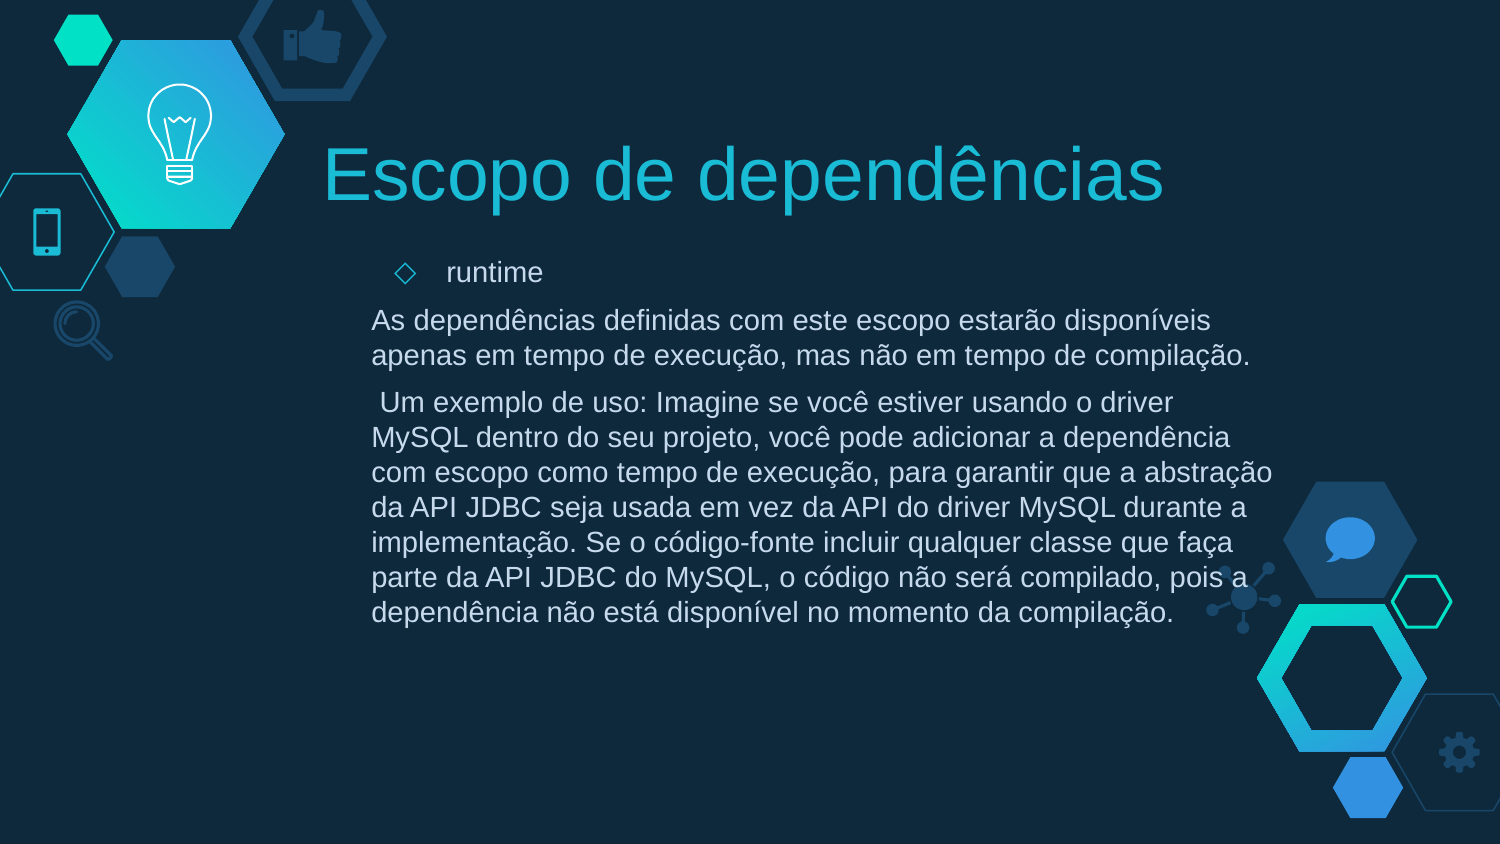

# Escopo de dependências
runtime
As dependências definidas com este escopo estarão disponíveis apenas em tempo de execução, mas não em tempo de compilação.
 Um exemplo de uso: Imagine se você estiver usando o driver MySQL dentro do seu projeto, você pode adicionar a dependência com escopo como tempo de execução, para garantir que a abstração da API JDBC seja usada em vez da API do driver MySQL durante a implementação. Se o código-fonte incluir qualquer classe que faça parte da API JDBC do MySQL, o código não será compilado, pois a dependência não está disponível no momento da compilação.